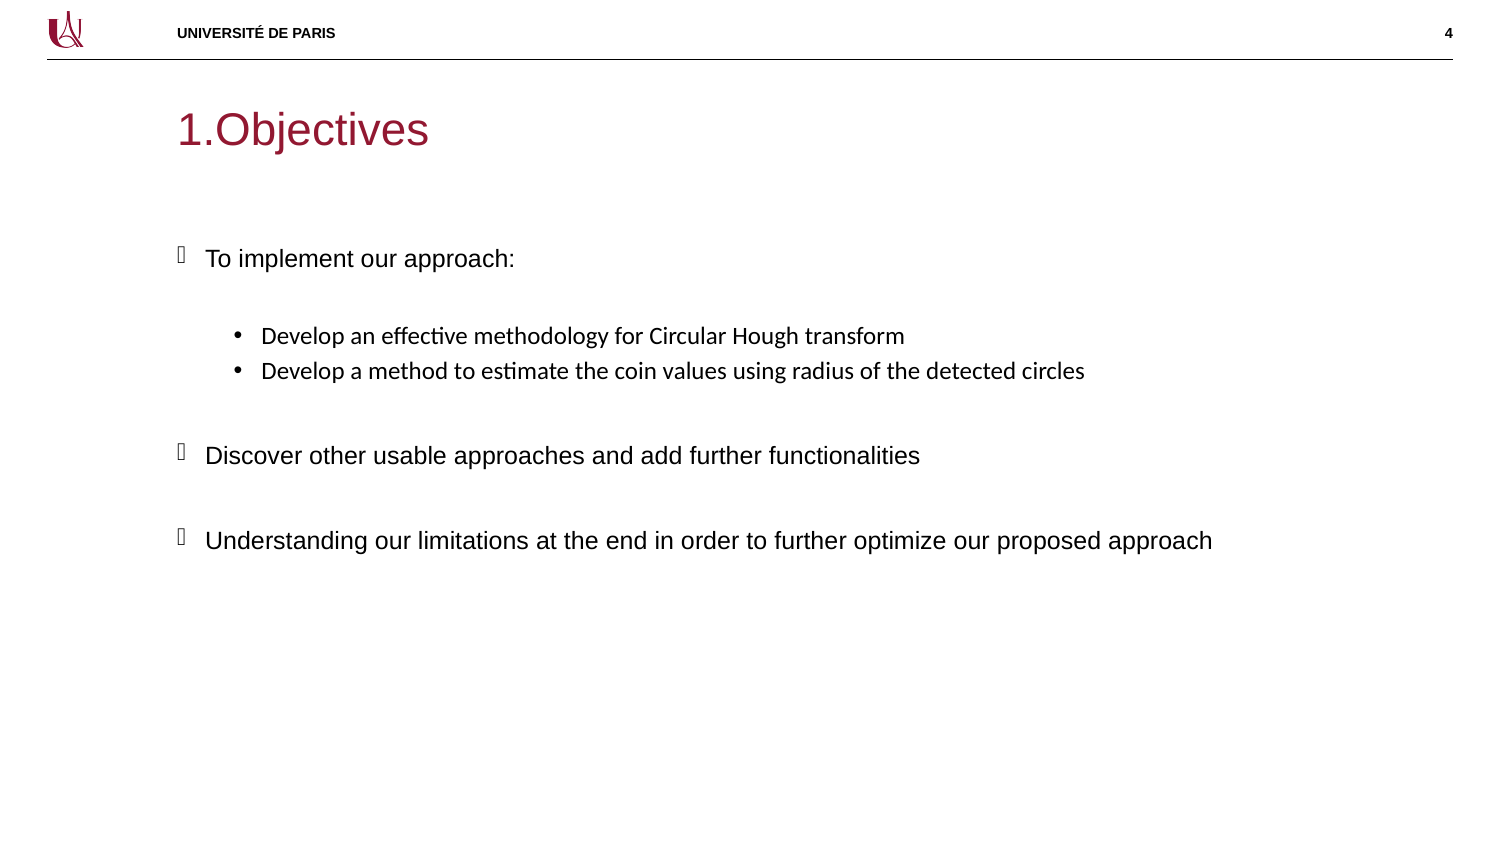

1.Objectives
To implement our approach:

Develop an effective methodology for Circular Hough transform
Develop a method to estimate the coin values using radius of the detected circles

Discover other usable approaches and add further functionalities

Understanding our limitations at the end in order to further optimize our proposed approach